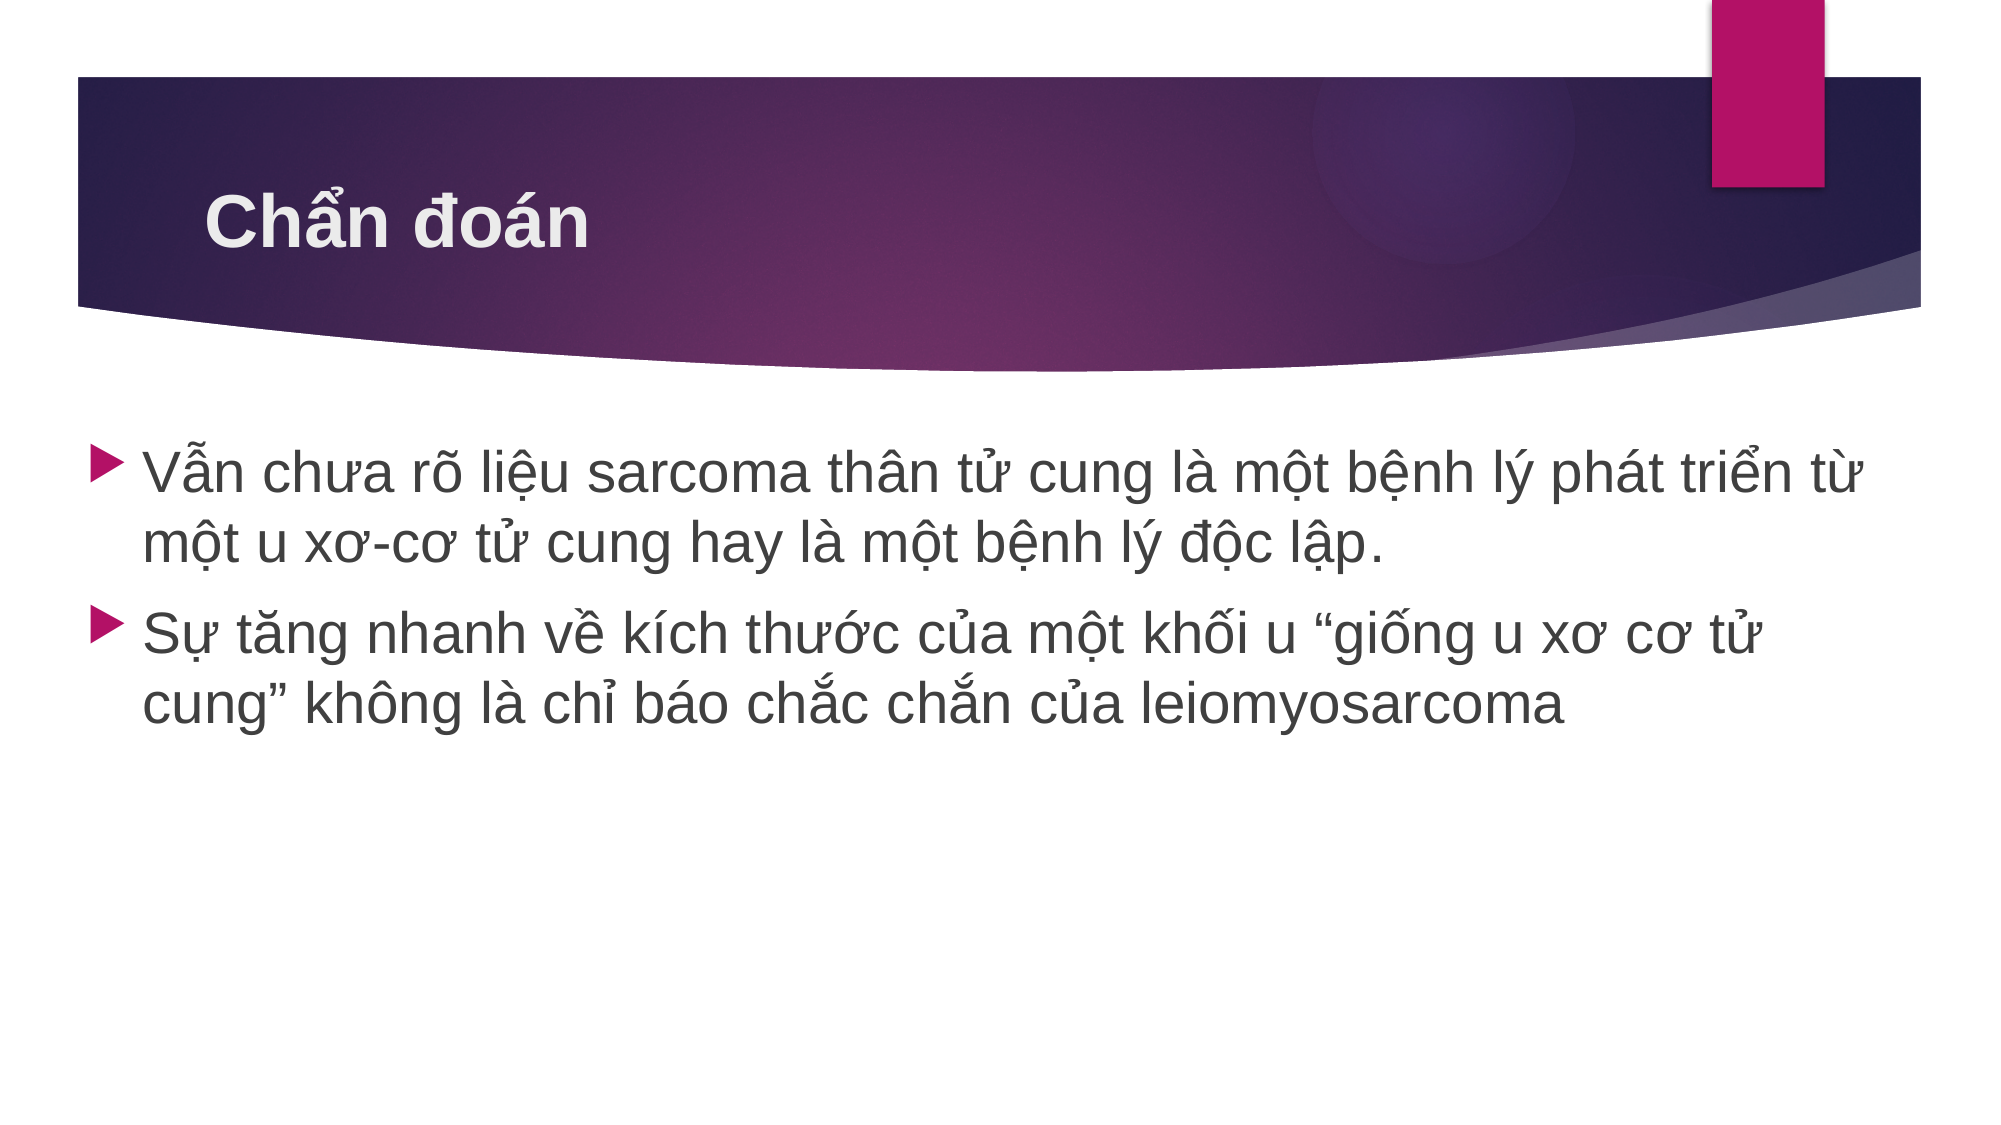

# Chẩn đoán
Vẫn chưa rõ liệu sarcoma thân tử cung là một bệnh lý phát triển từ một u xơ-cơ tử cung hay là một bệnh lý độc lập.
Sự tăng nhanh về kích thước của một khối u “giống u xơ cơ tử cung” không là chỉ báo chắc chắn của leiomyosarcoma